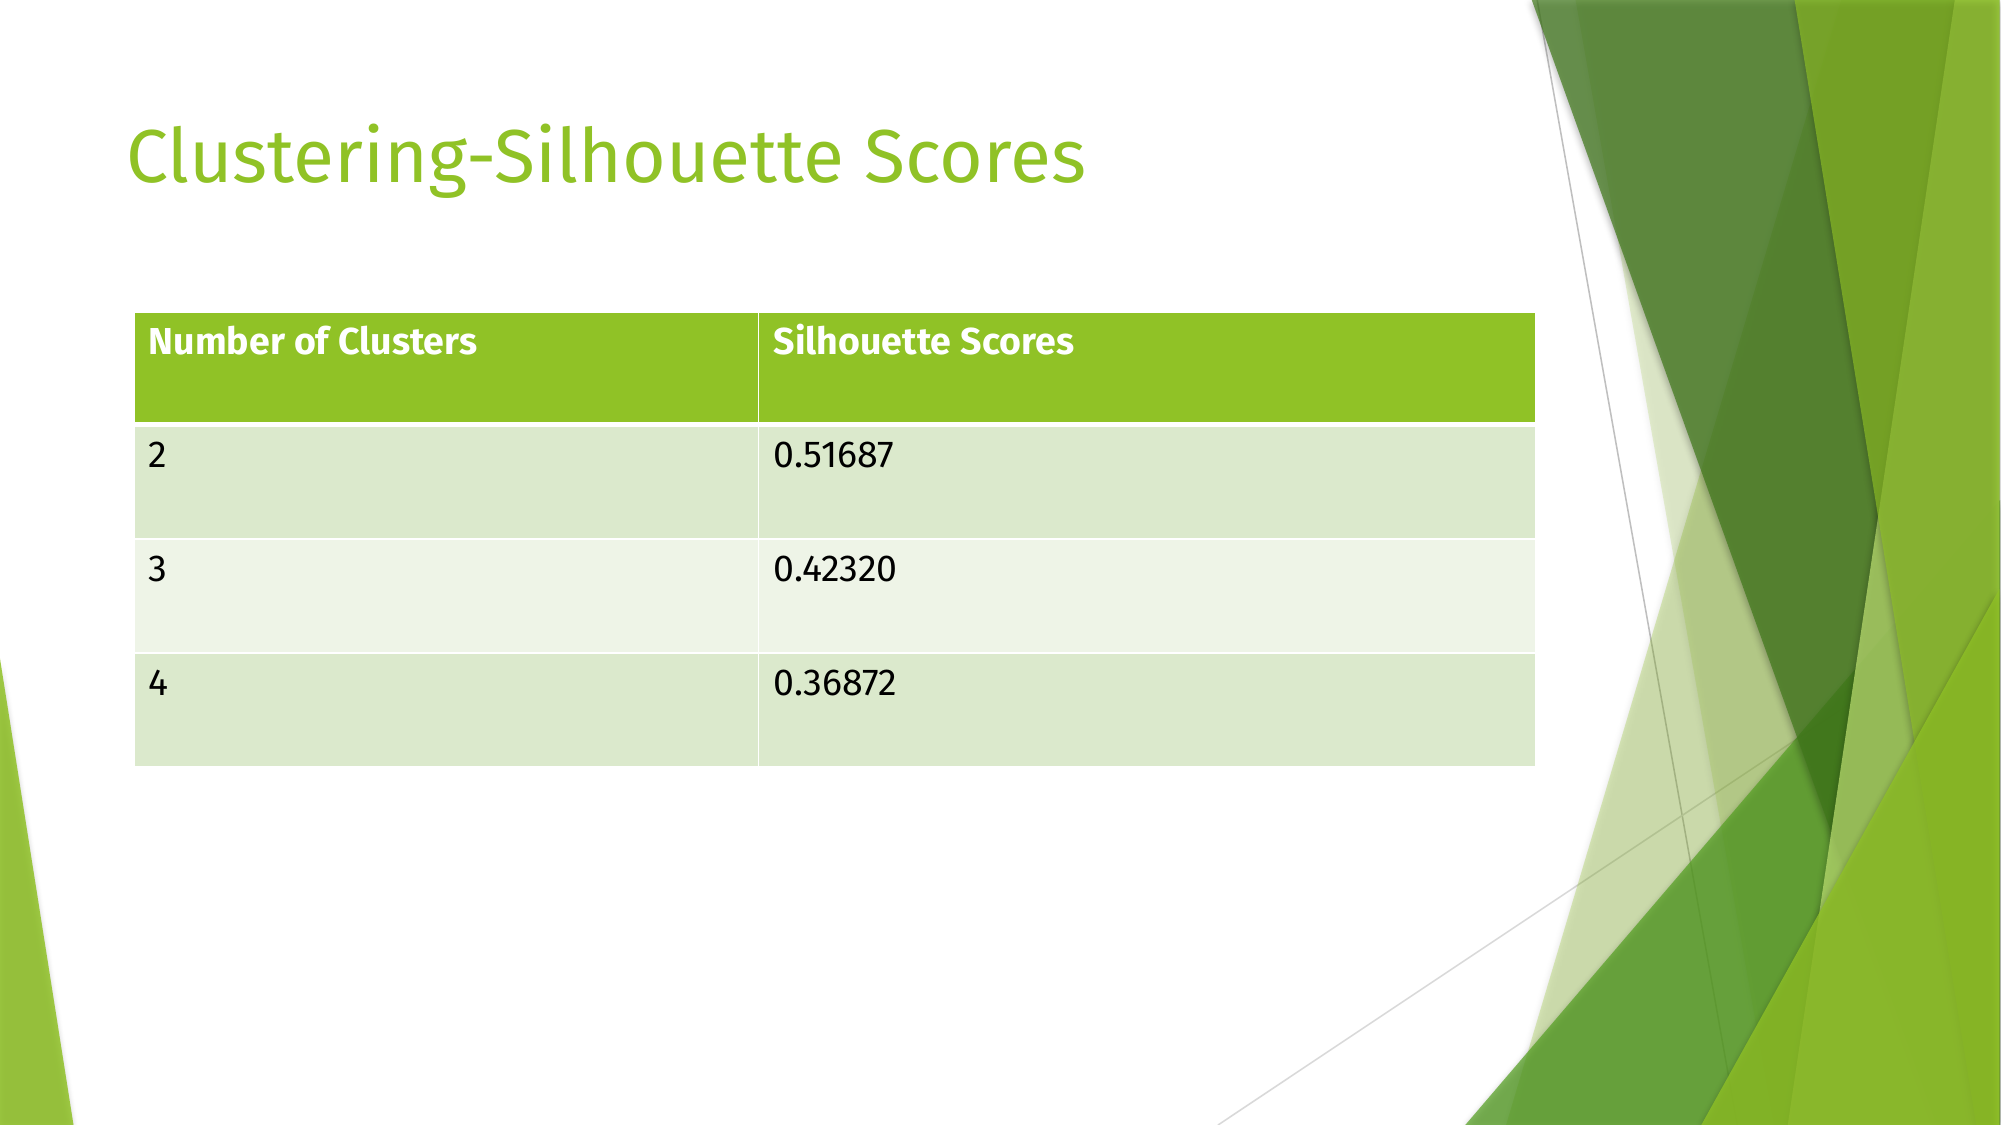

# Clustering-Silhouette Scores
| Number of Clusters | Silhouette Scores |
| --- | --- |
| 2 | 0.51687 |
| 3 | 0.42320 |
| 4 | 0.36872 |